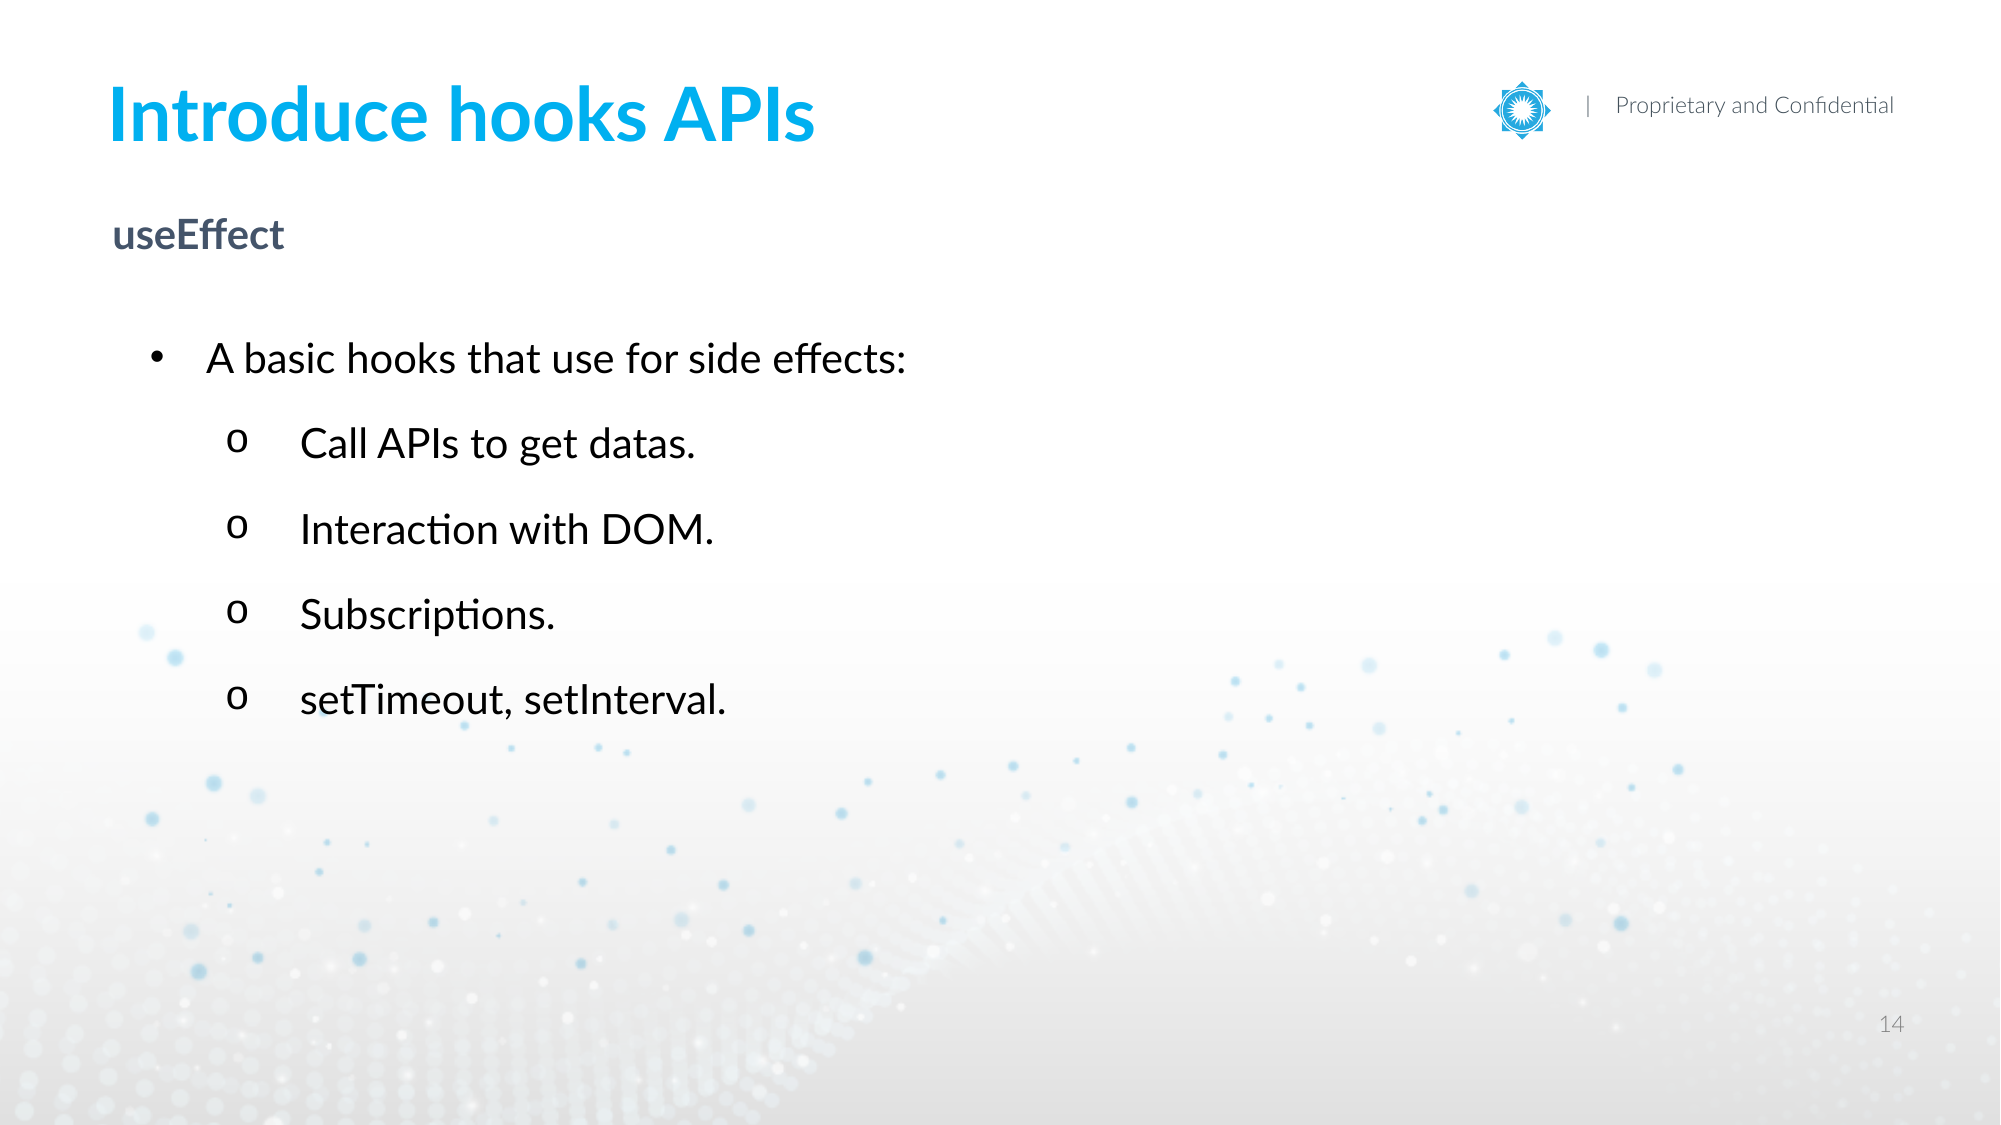

# Introduce hooks APIs
useEffect
A basic hooks that use for side effects:
Call APIs to get datas.
Interaction with DOM.
Subscriptions.
setTimeout, setInterval.